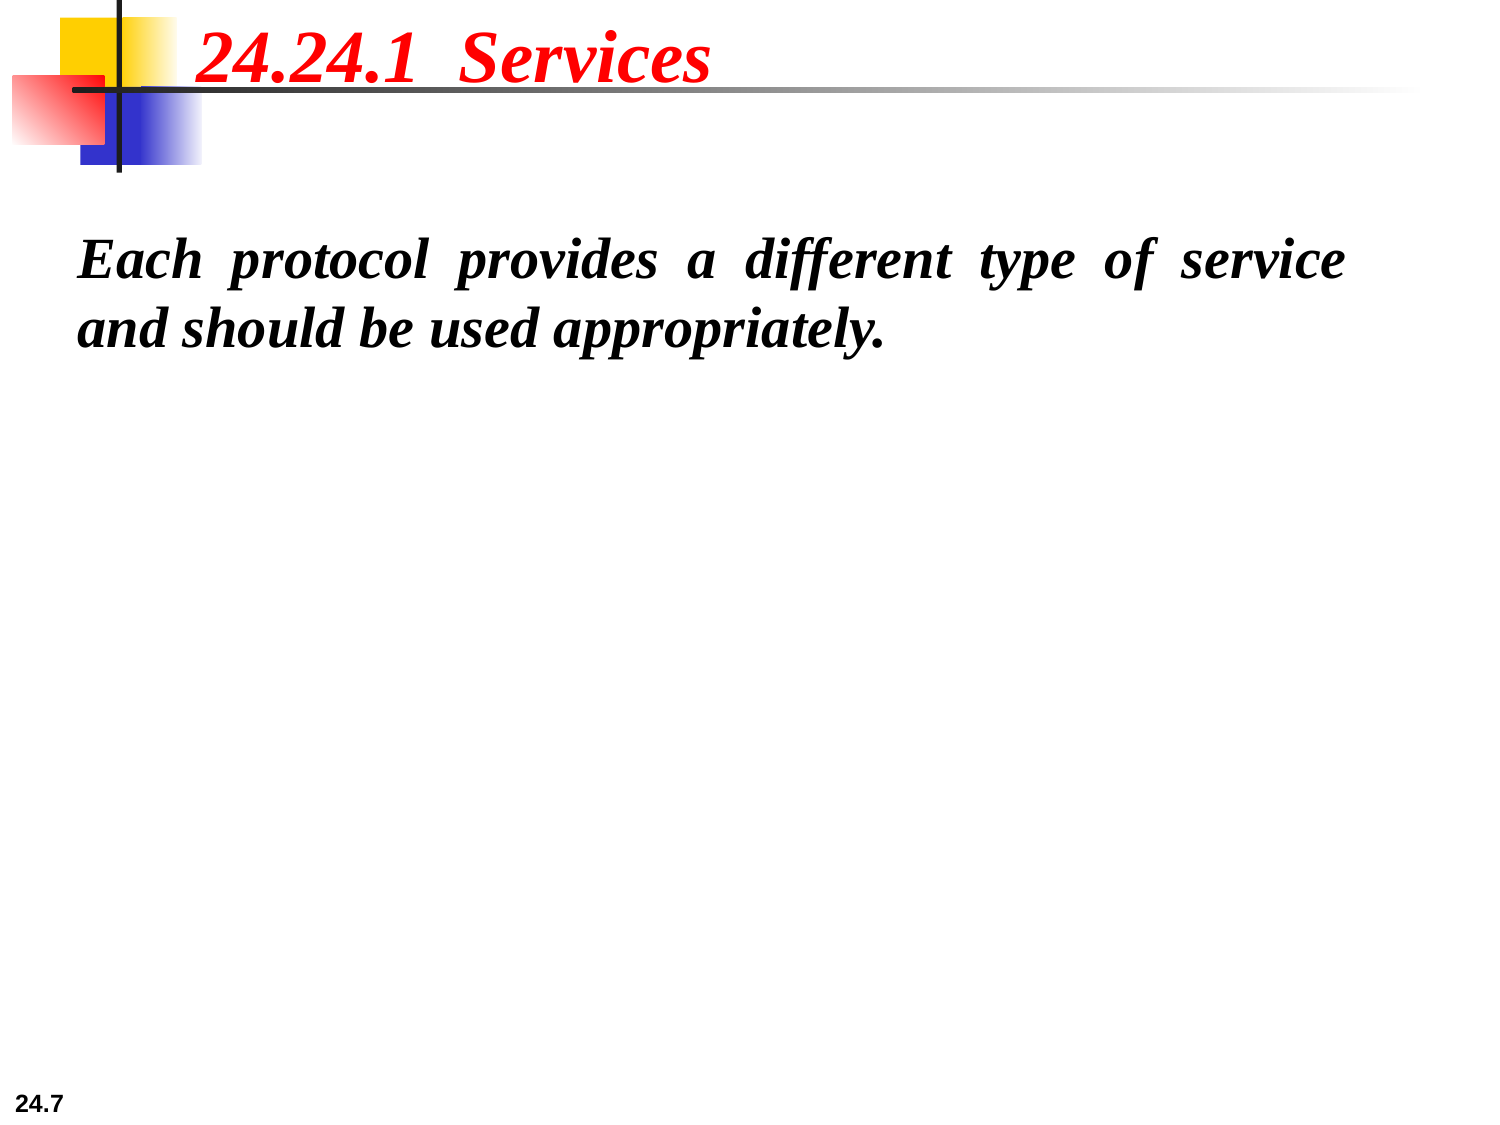

24.24.1  Services

Each protocol provides a different type of service and should be used appropriately.
24.7